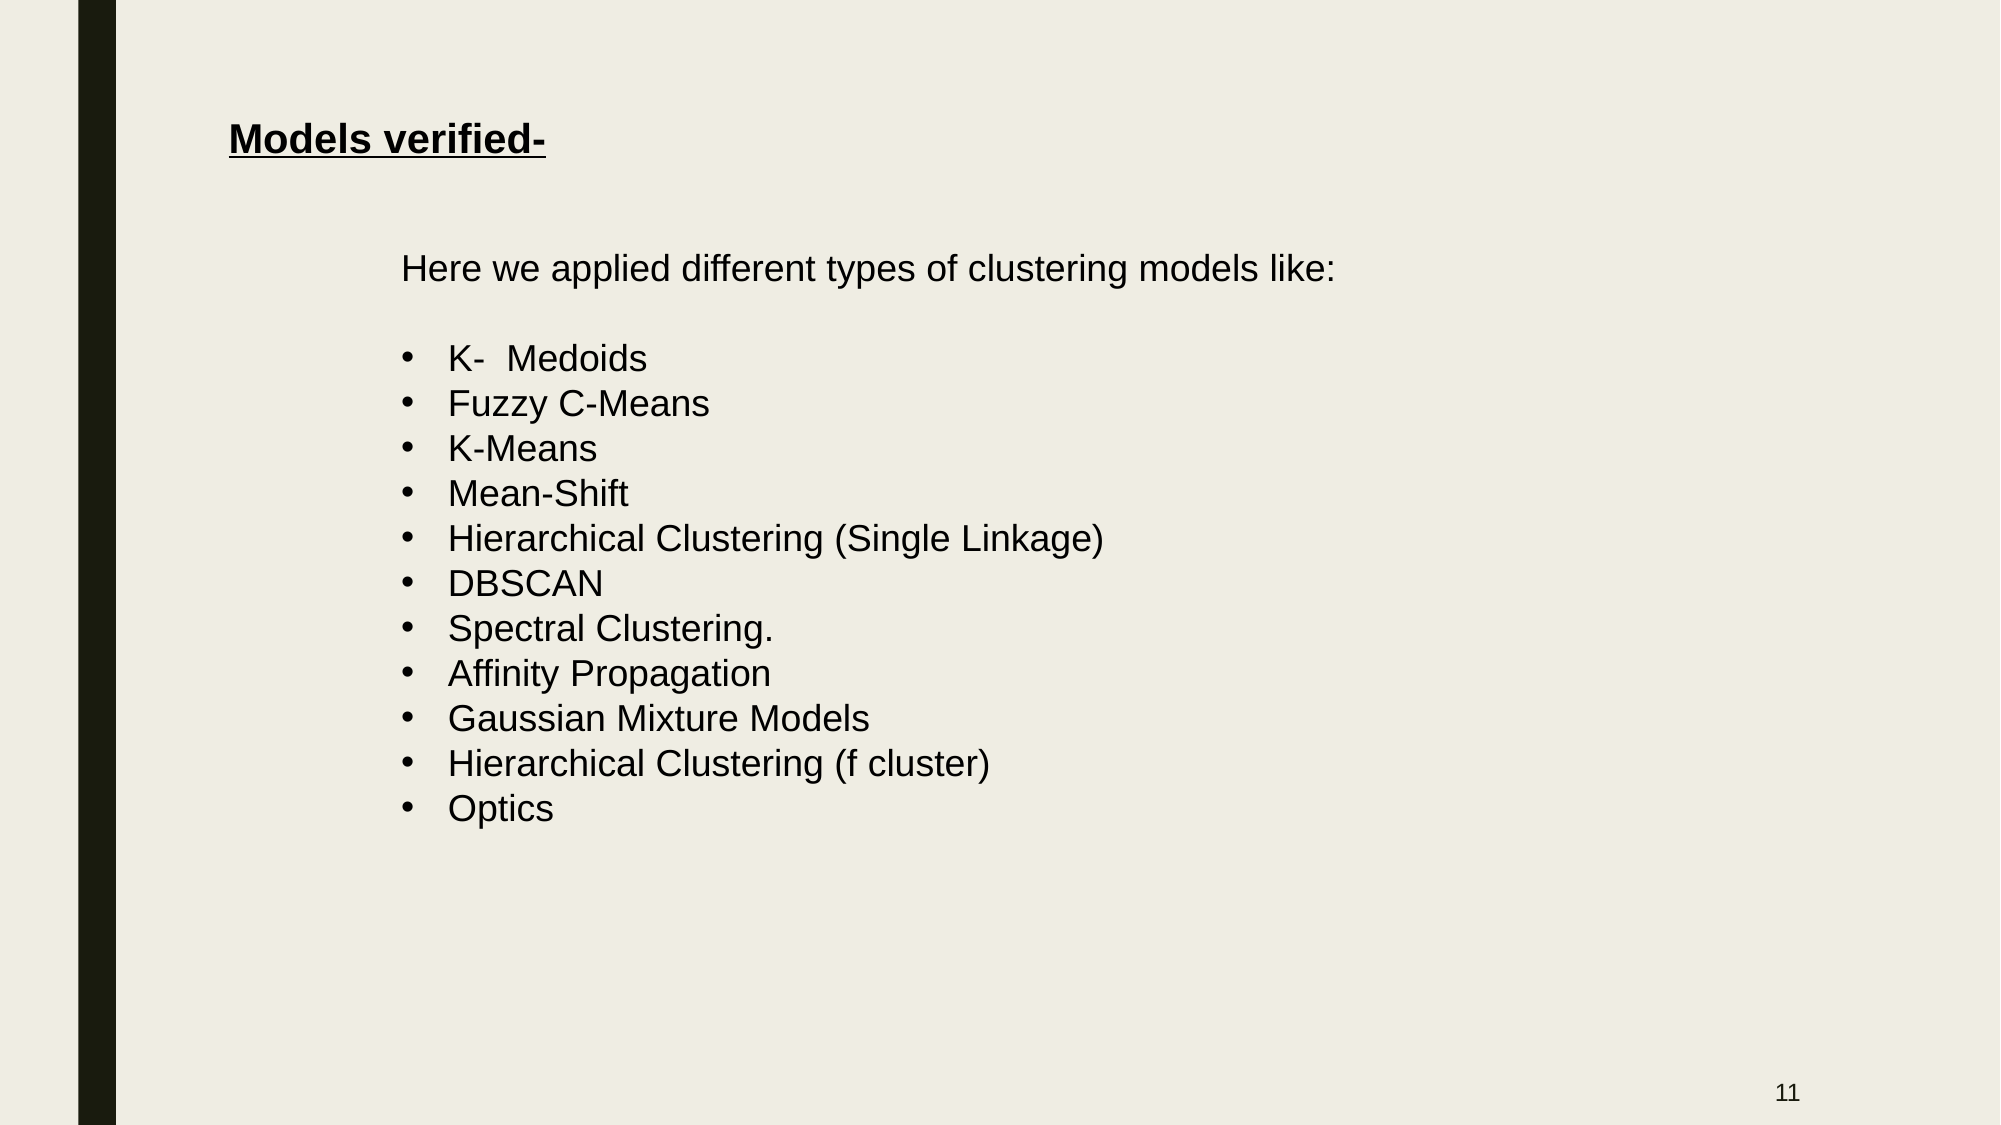

Models verified-
Here we applied different types of clustering models like:

K-  Medoids
Fuzzy C-Means
K-Means
Mean-Shift
Hierarchical Clustering (Single Linkage)
DBSCAN
Spectral Clustering.
Affinity Propagation
Gaussian Mixture Models
Hierarchical Clustering (f cluster)
Optics

11